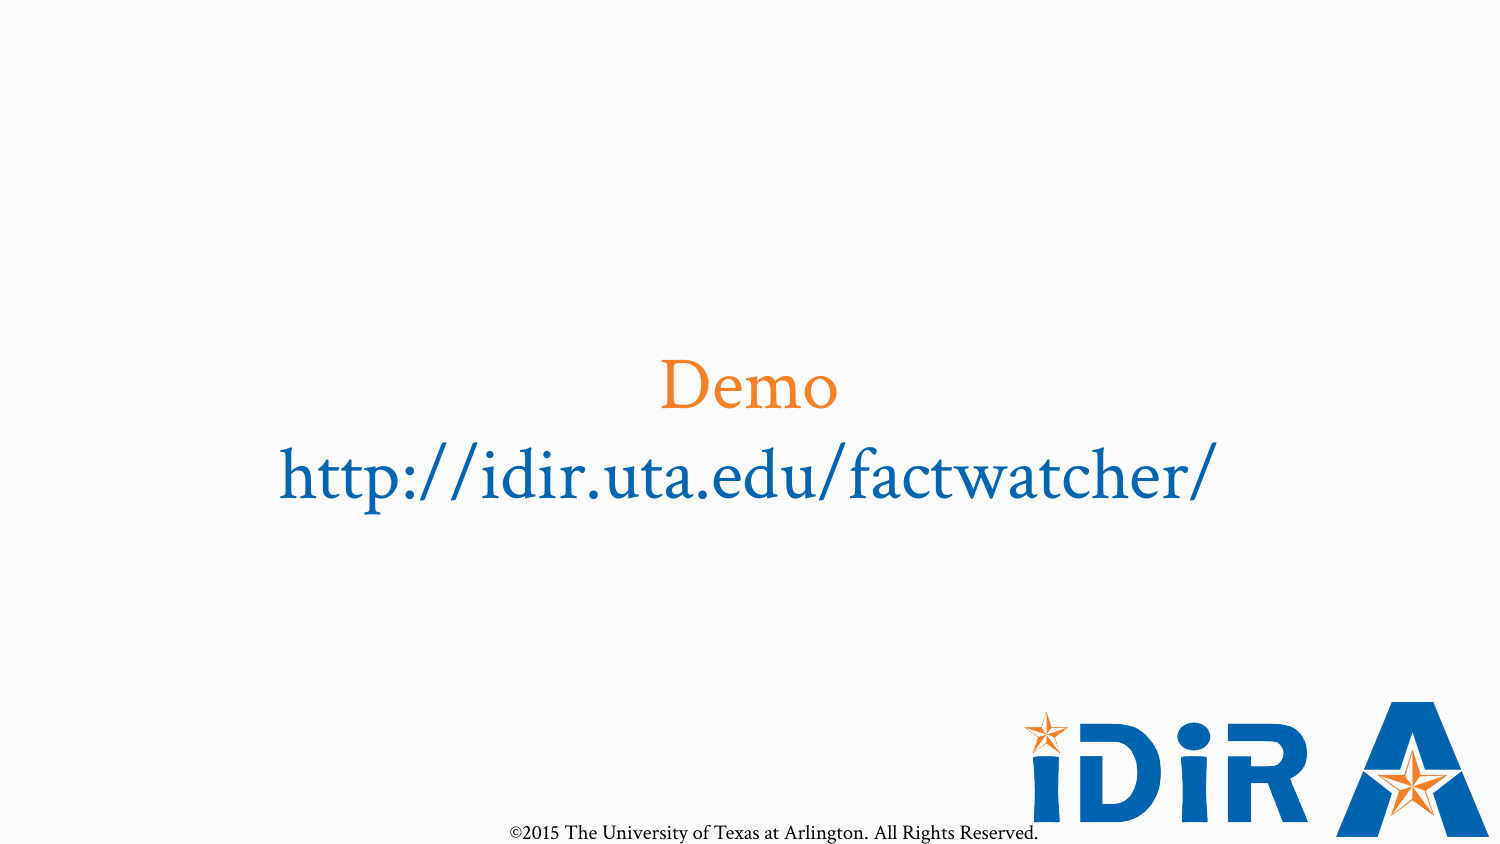

Demo
http://idir.uta.edu/factwatcher/
©2015 The University of Texas at Arlington. All Rights Reserved.